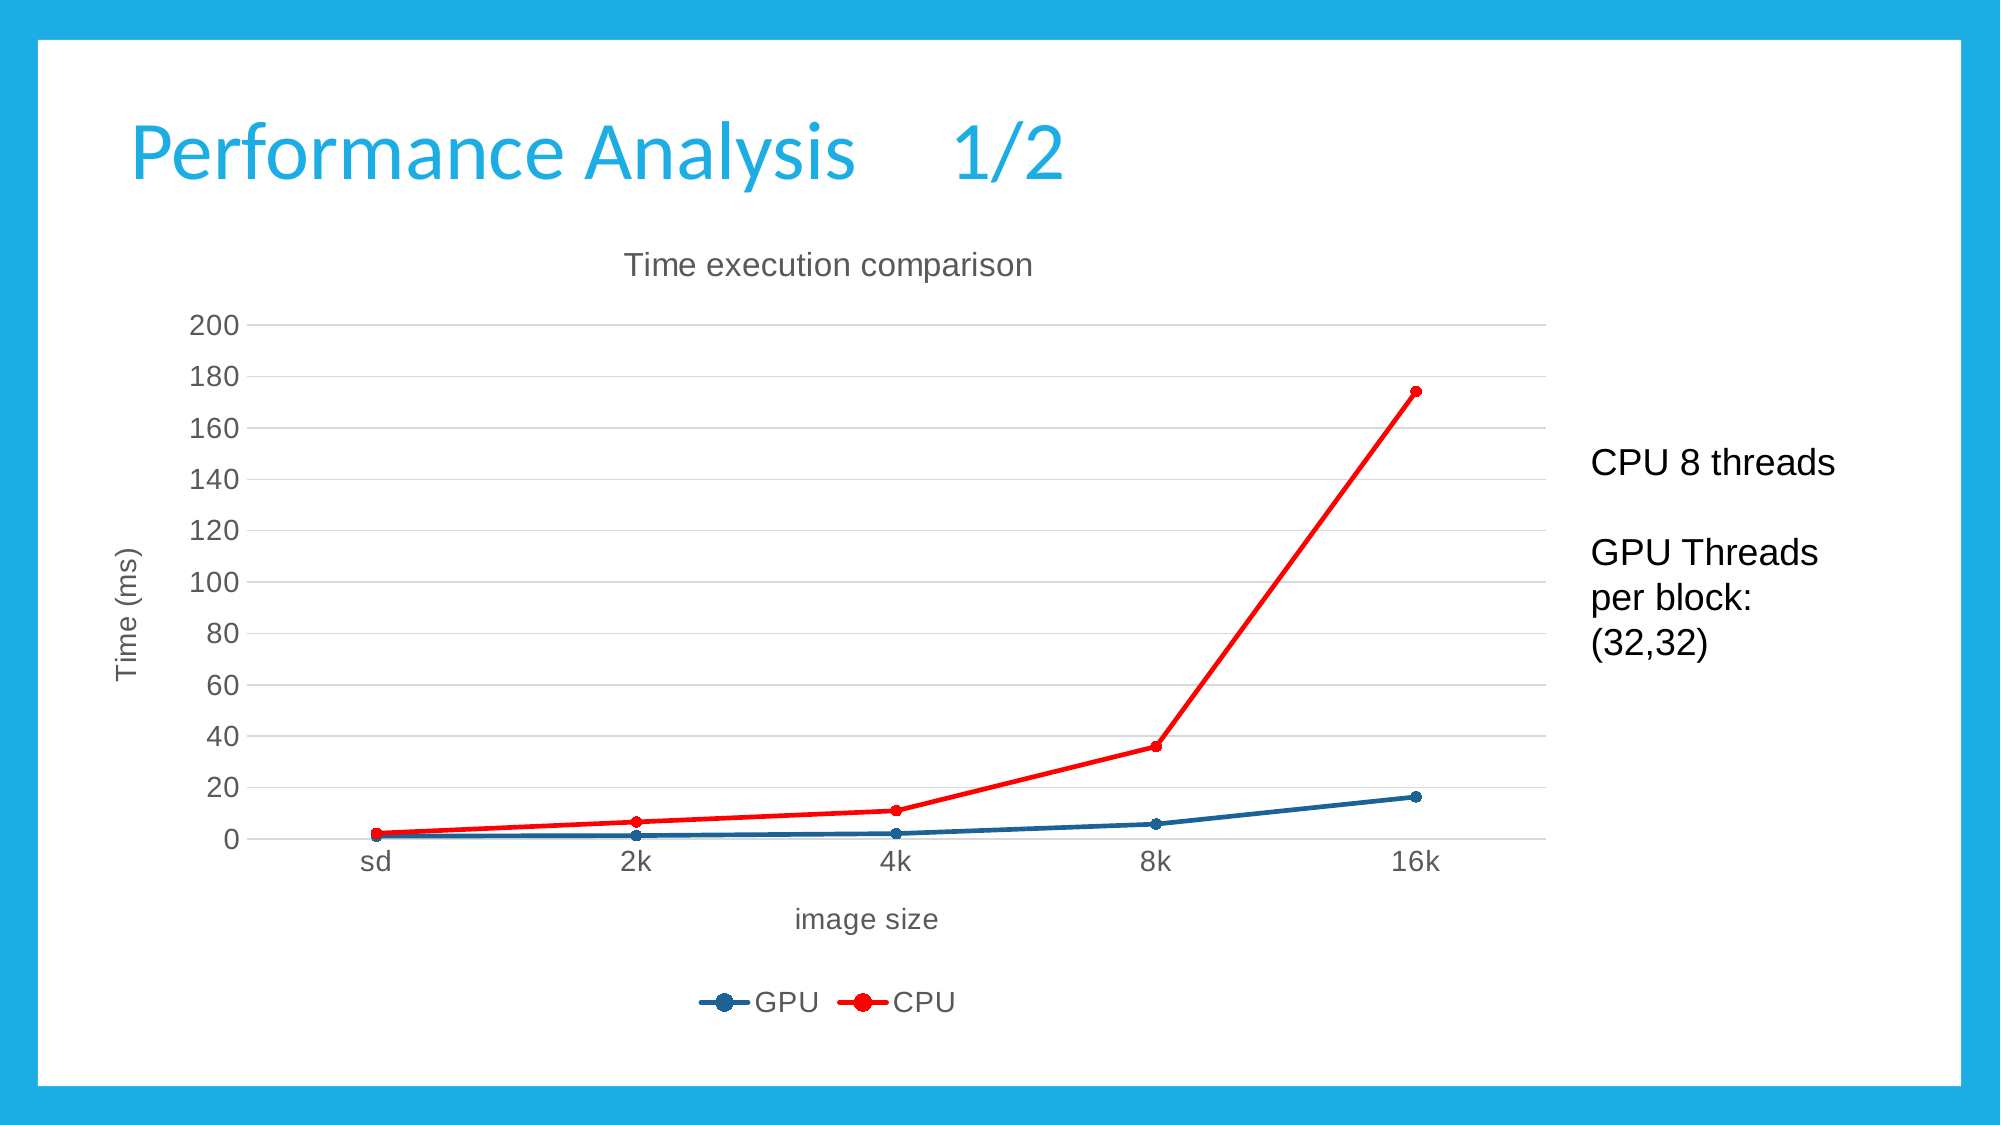

# Performance Analysis						1/2

### Chart: Time execution comparison

| Category | GPU | CPU |
|---|---|---|
| sd | 1.117658 | 2.23333333333333 |
| 2k | 1.350228 | 6.633333333333334 |
| 4k | 2.106810333 | 11.0 |
| 8k | 5.809193333 | 36.0 |
| 16k | 16.40546 | 174.2 |
CPU 8 threads

GPU Threads per block: (32,32)